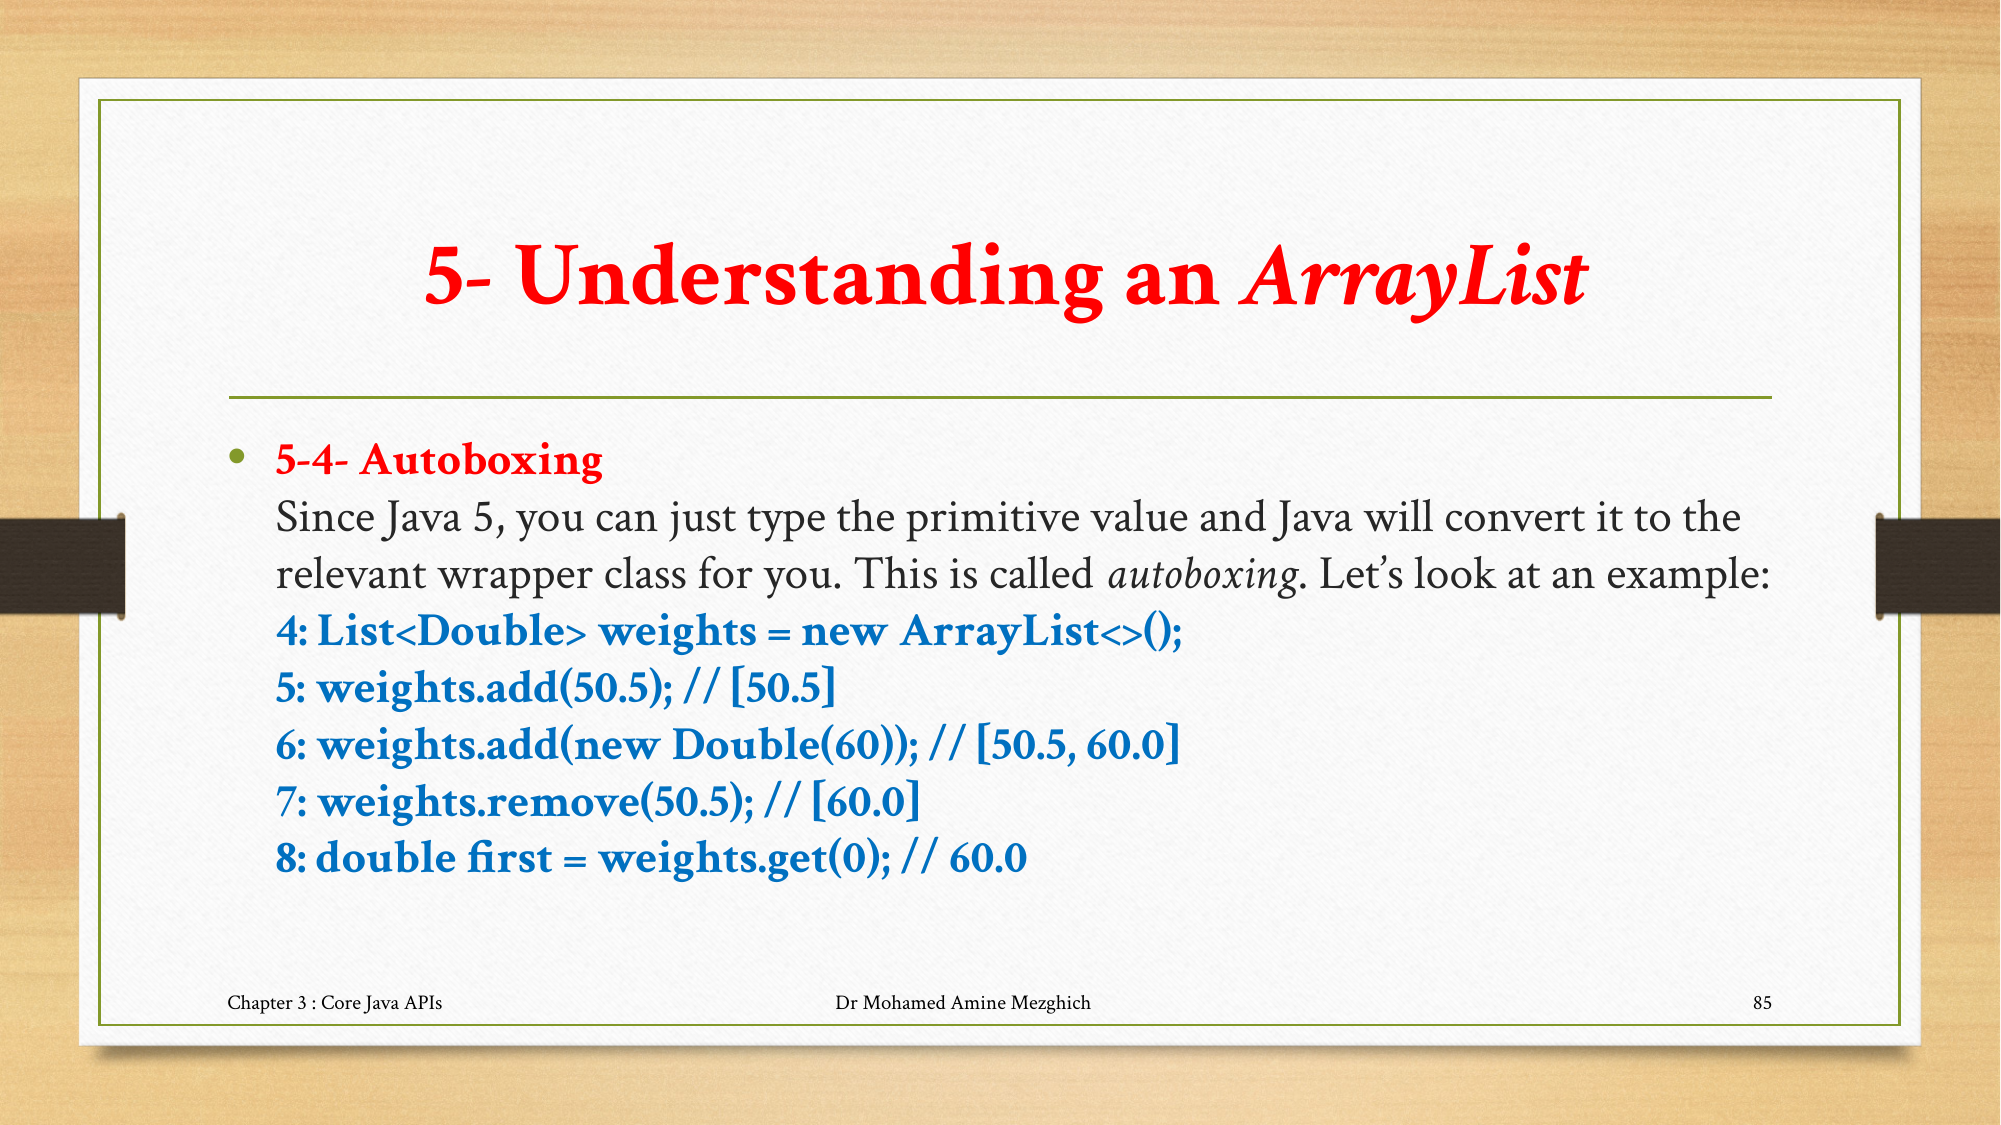

# 5- Understanding an ArrayList
5-4- Autoboxing
Since Java 5, you can just type the primitive value and Java will convert it to the
relevant wrapper class for you. This is called autoboxing. Let’s look at an example:
4: List<Double> weights = new ArrayList<>();
5: weights.add(50.5); // [50.5]
6: weights.add(new Double(60)); // [50.5, 60.0]
7: weights.remove(50.5); // [60.0]
8: double first = weights.get(0); // 60.0
Chapter 3 : Core Java APIs                                                                                   Dr Mohamed Amine Mezghich
85